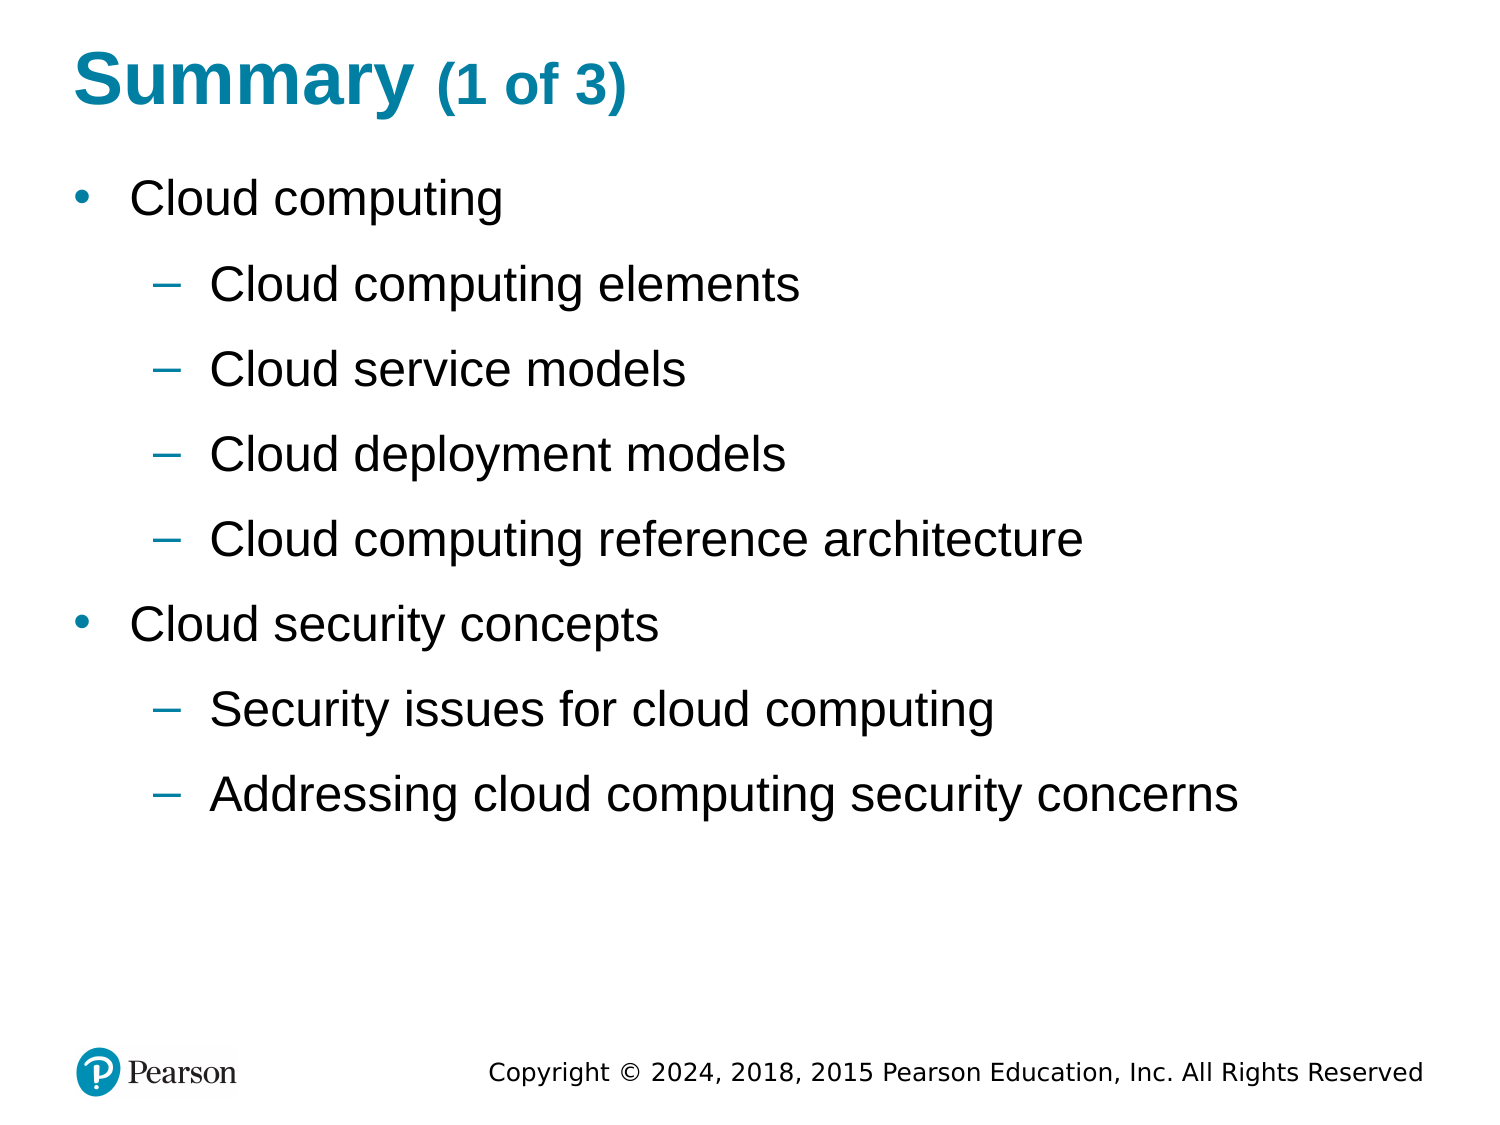

# Summary (1 of 3)
Cloud computing
Cloud computing elements
Cloud service models
Cloud deployment models
Cloud computing reference architecture
Cloud security concepts
Security issues for cloud computing
Addressing cloud computing security concerns